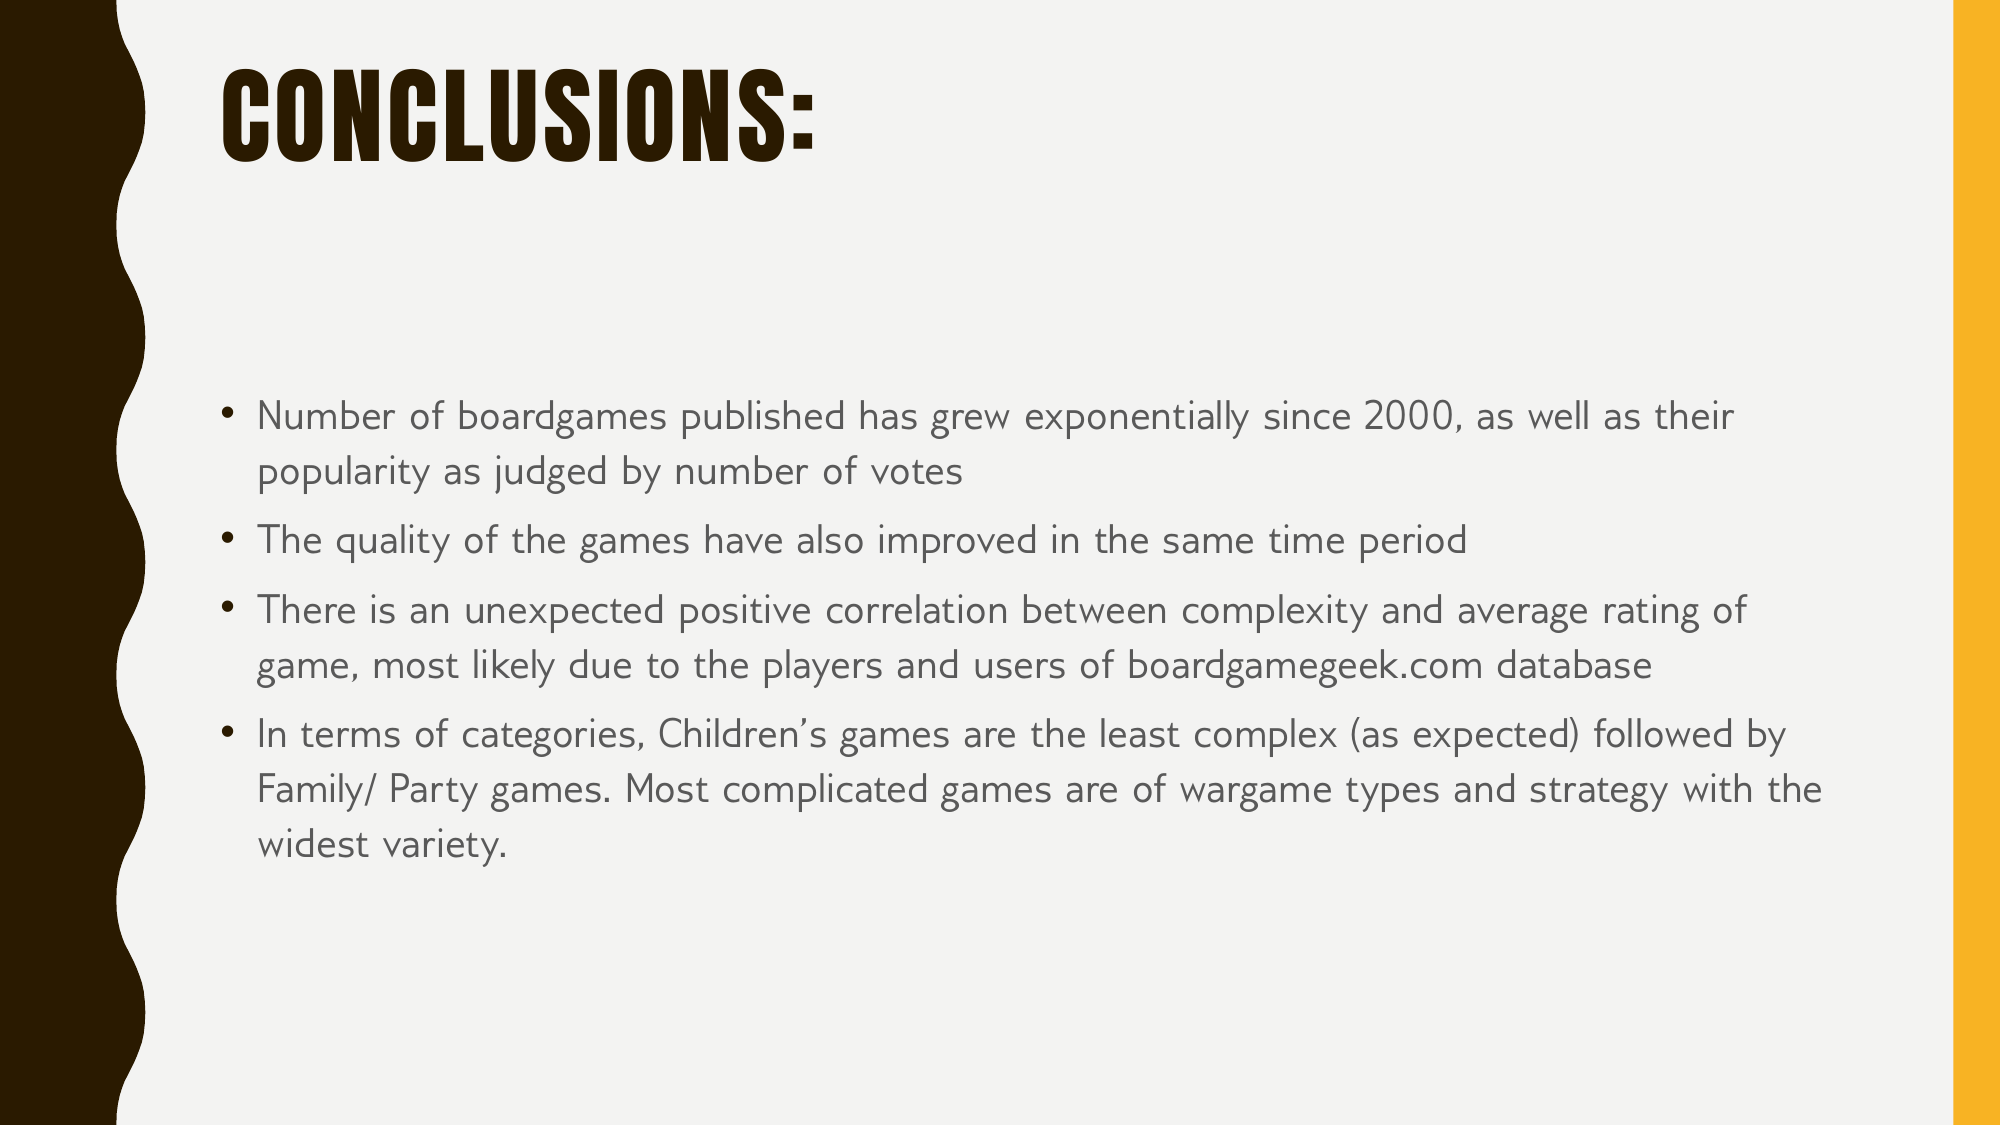

# Conclusions:
Number of boardgames published has grew exponentially since 2000, as well as their popularity as judged by number of votes
The quality of the games have also improved in the same time period
There is an unexpected positive correlation between complexity and average rating of game, most likely due to the players and users of boardgamegeek.com database
In terms of categories, Children’s games are the least complex (as expected) followed by Family/ Party games. Most complicated games are of wargame types and strategy with the widest variety.